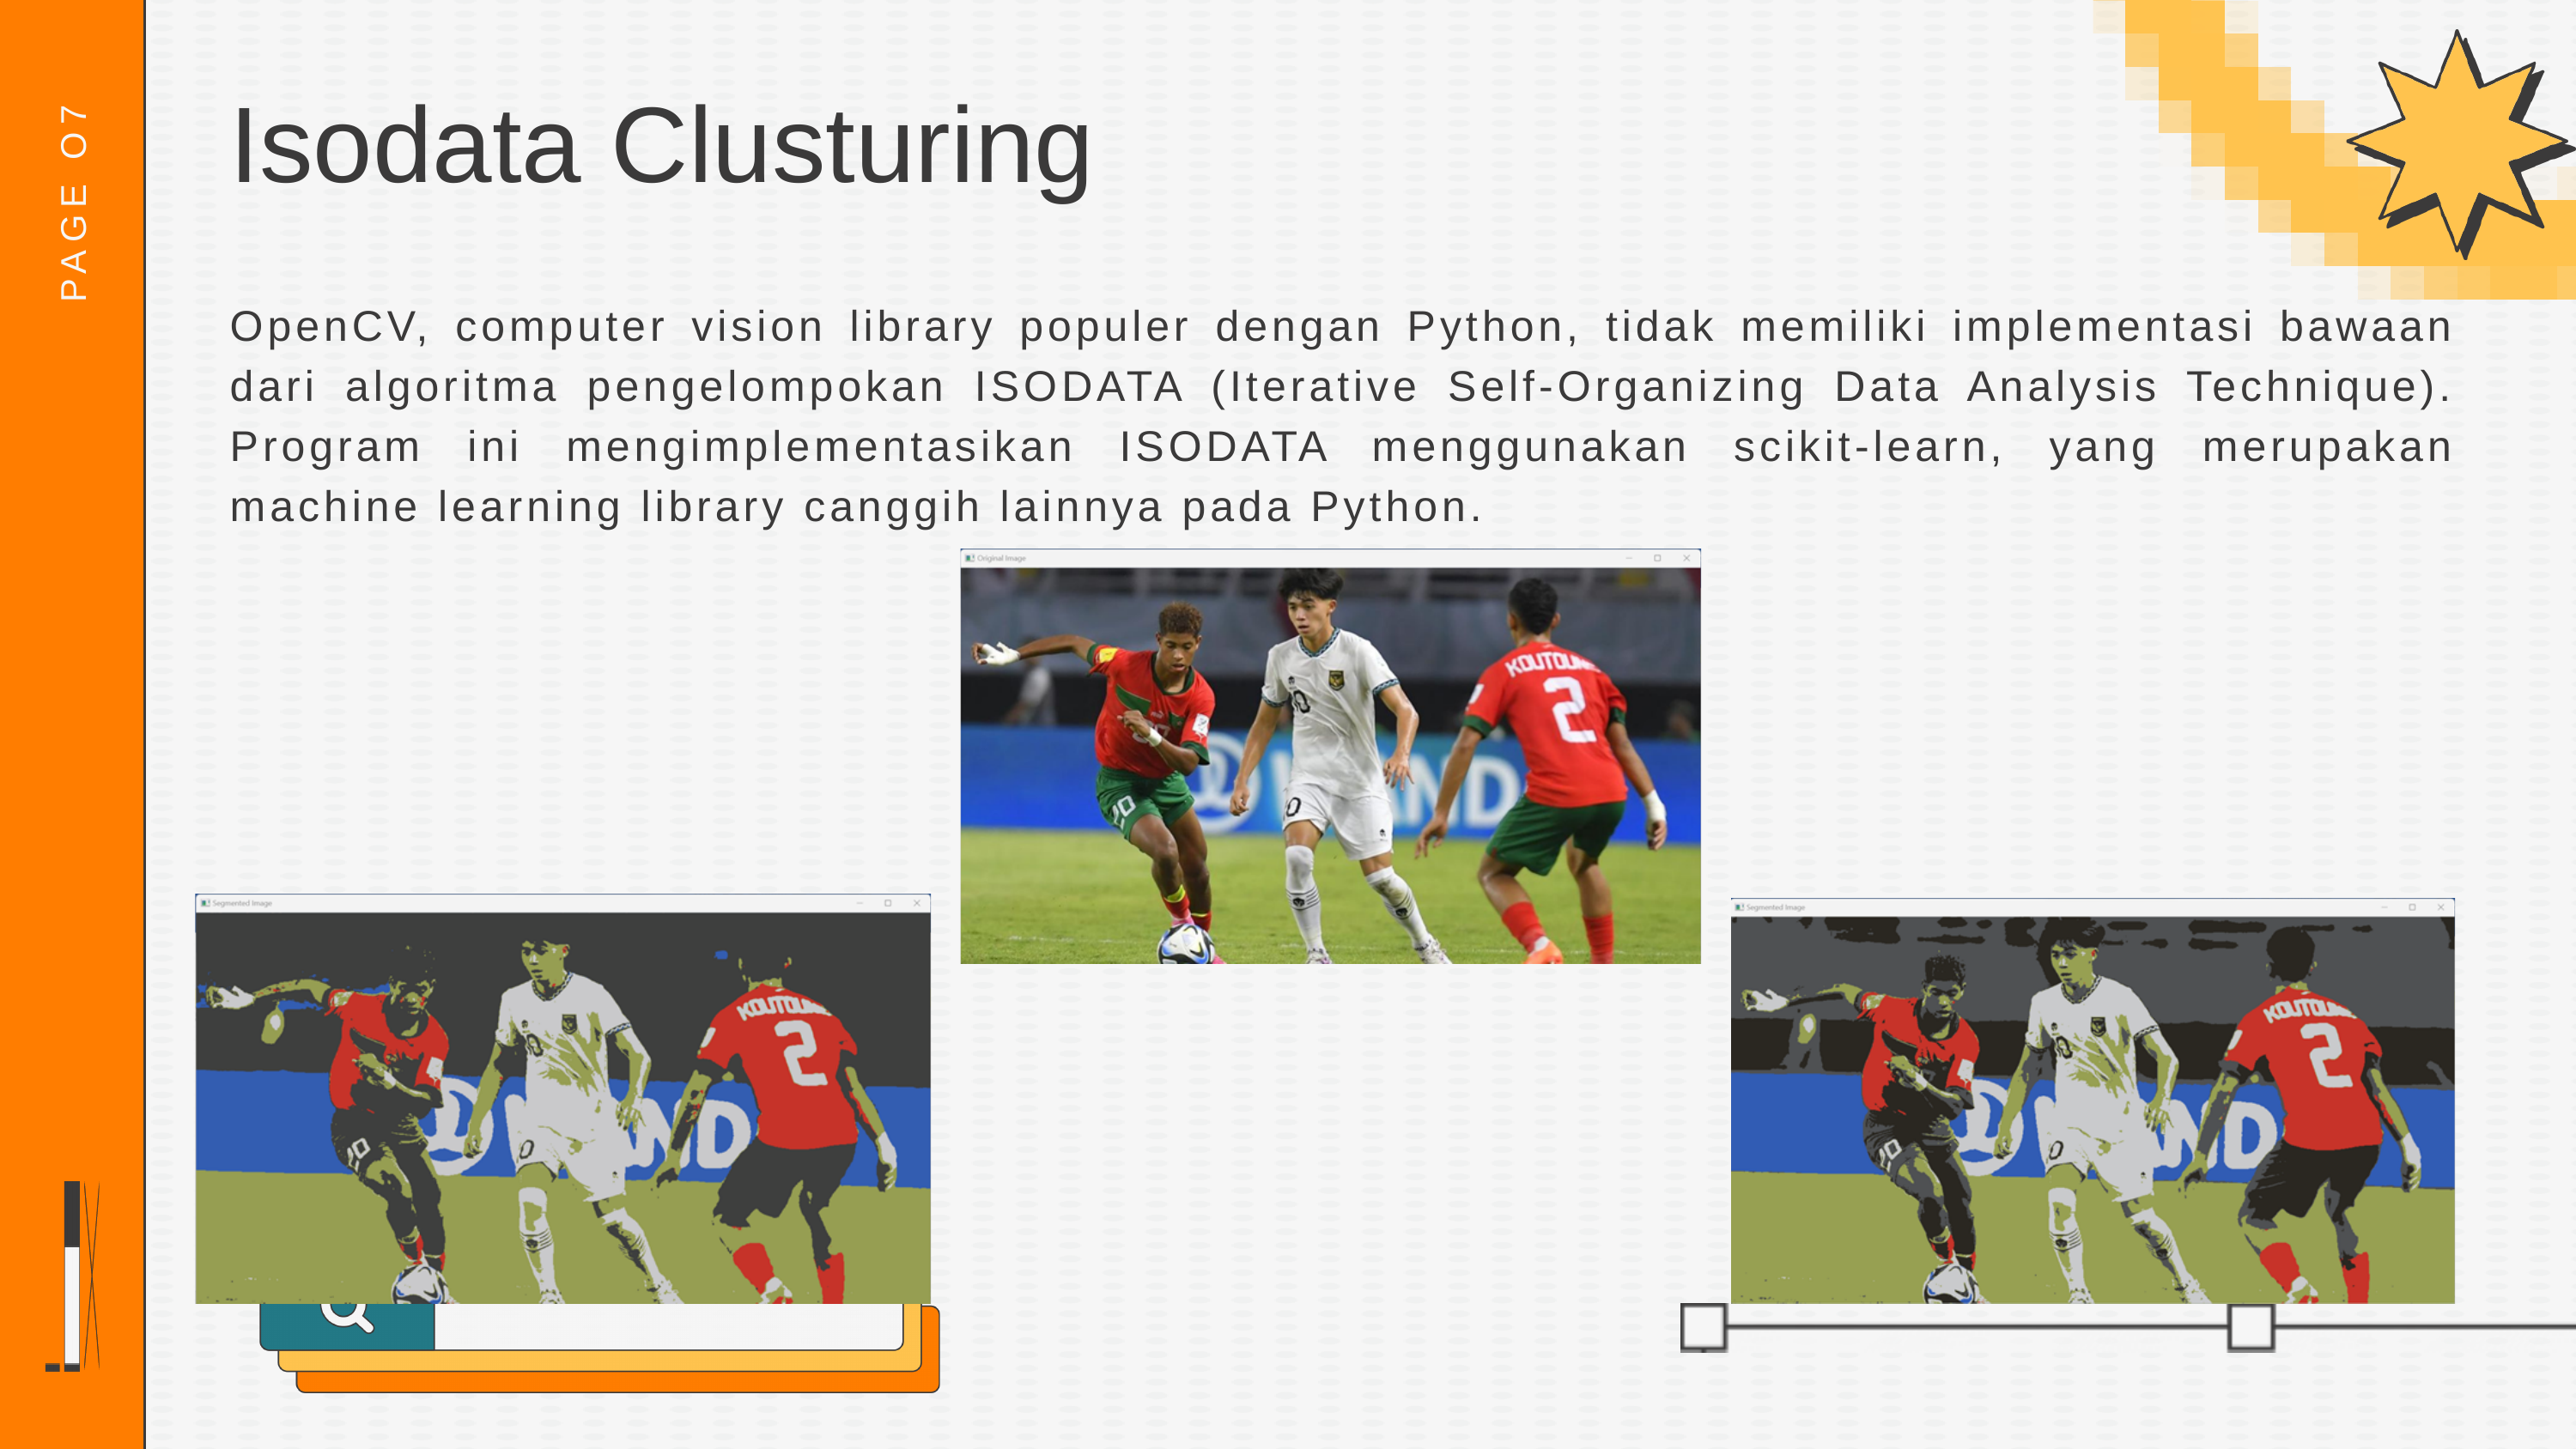

Isodata Clusturing
PAGE O7
OpenCV, computer vision library populer dengan Python, tidak memiliki implementasi bawaan dari algoritma pengelompokan ISODATA (Iterative Self-Organizing Data Analysis Technique). Program ini mengimplementasikan ISODATA menggunakan scikit-learn, yang merupakan machine learning library canggih lainnya pada Python.